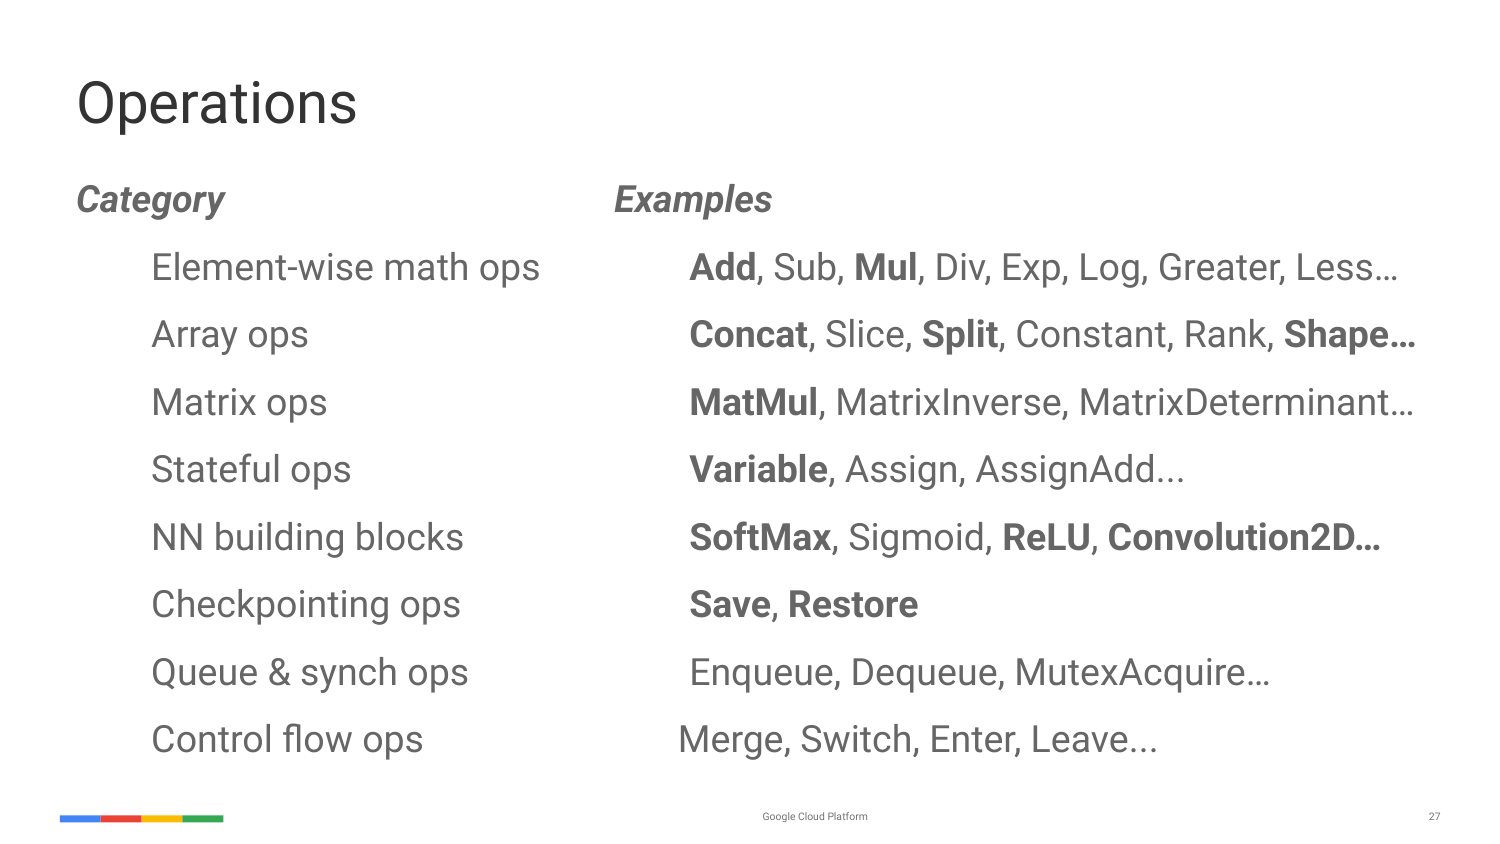

# Operations
Category
Element-wise math ops
Array ops
Matrix ops
Stateful ops
NN building blocks
Checkpointing ops
Queue & synch ops
Control flow ops
Examples
Add, Sub, Mul, Div, Exp, Log, Greater, Less…
Concat, Slice, Split, Constant, Rank, Shape…
MatMul, MatrixInverse, MatrixDeterminant…
Variable, Assign, AssignAdd...
SoftMax, Sigmoid, ReLU, Convolution2D…
Save, Restore
Enqueue, Dequeue, MutexAcquire…
Merge, Switch, Enter, Leave...